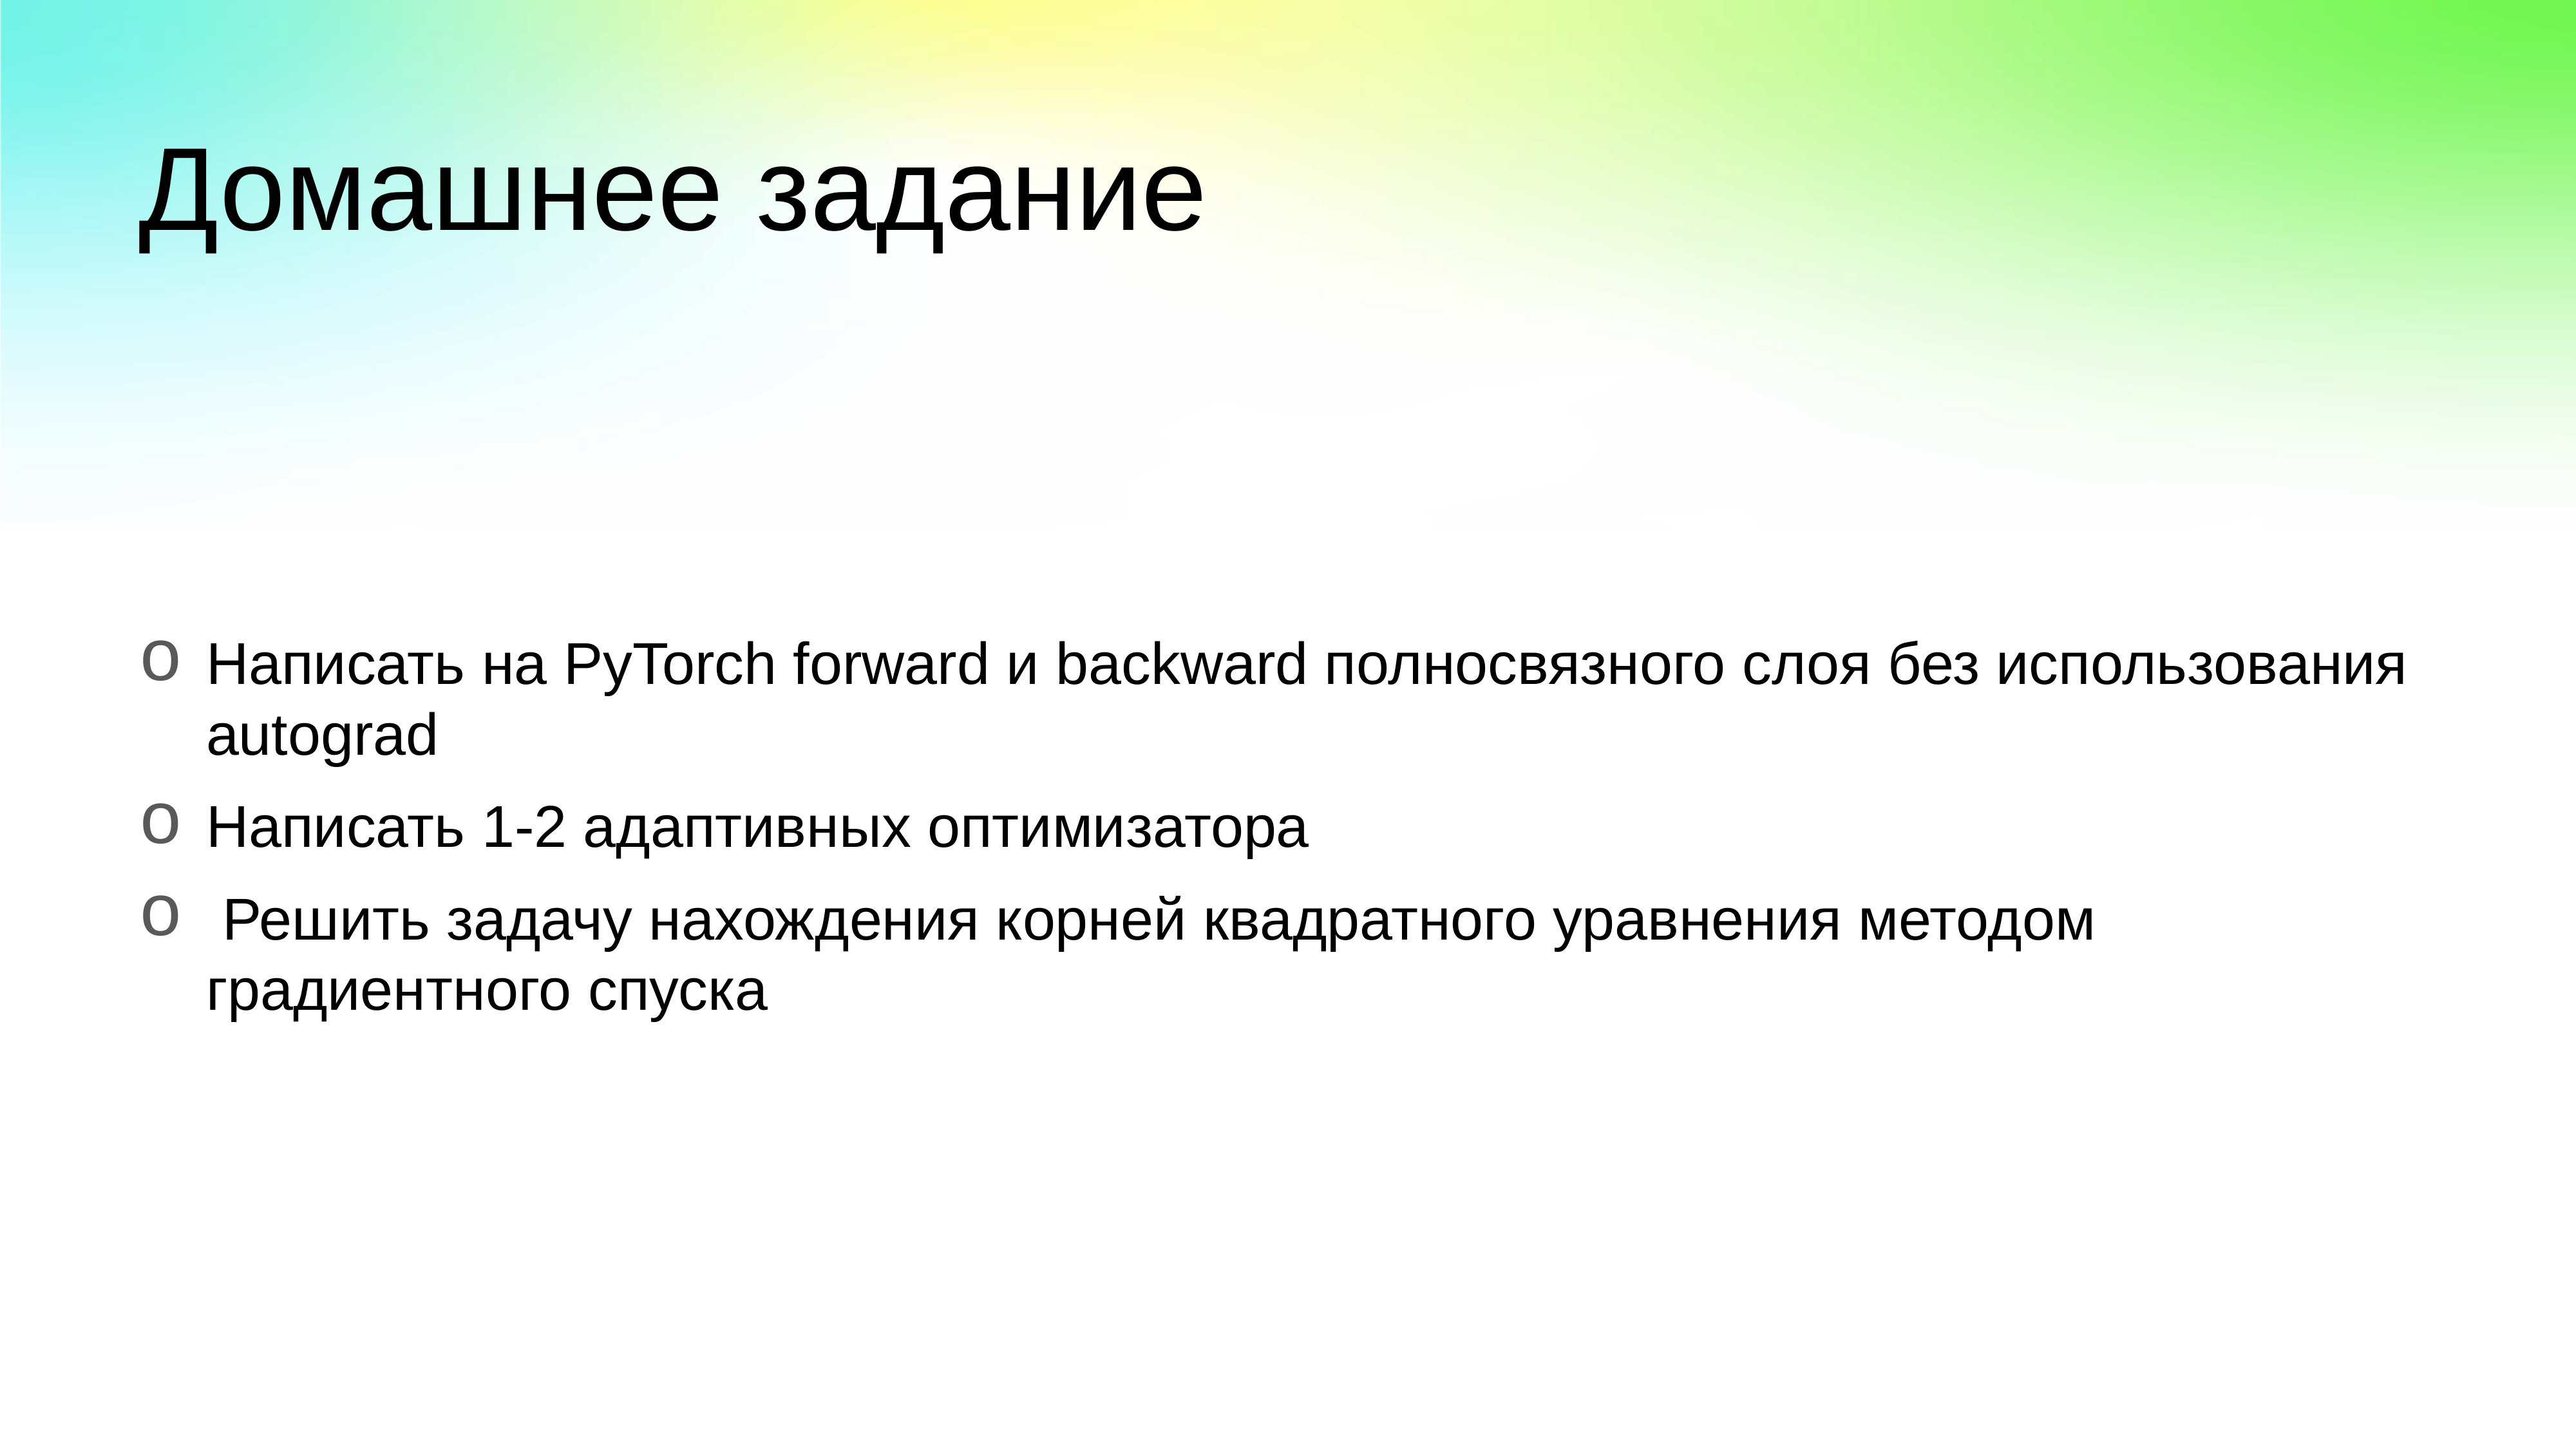

# Домашнее задание
Написать на PyTorch forward и backward полносвязного слоя без использования autograd
Написать 1-2 адаптивных оптимизатора
 Решить задачу нахождения корней квадратного уравнения методом градиентного спуска